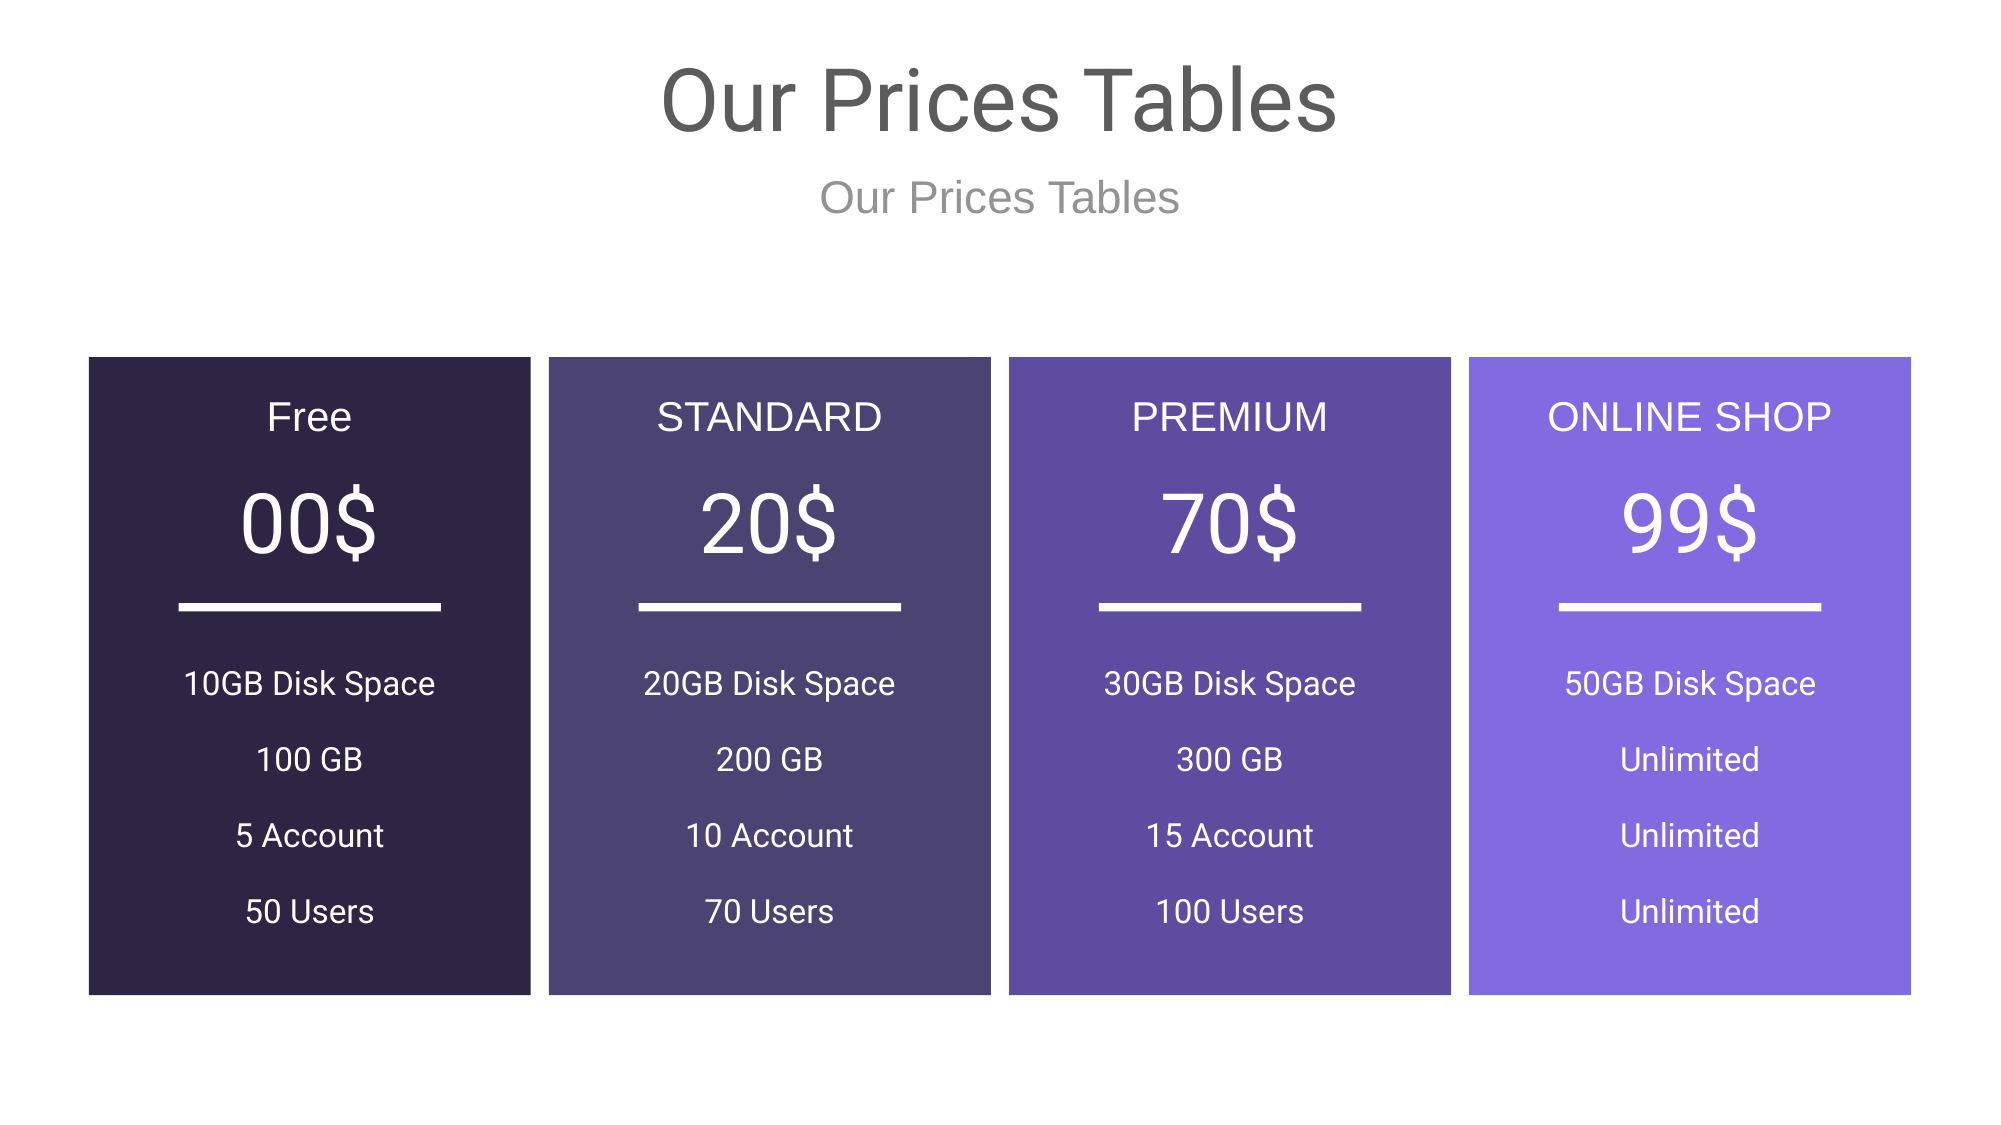

# Our Prices Tables
Our Prices Tables

Free
STANDARD
PREMIUM
ONLINE SHOP
00$
20$
70$
99$

10GB Disk Space
20GB Disk Space
30GB Disk Space
50GB Disk Space
100 GB
200 GB
300 GB
Unlimited
5 Account
10 Account
15 Account
Unlimited
50 Users
70 Users
100 Users
Unlimited